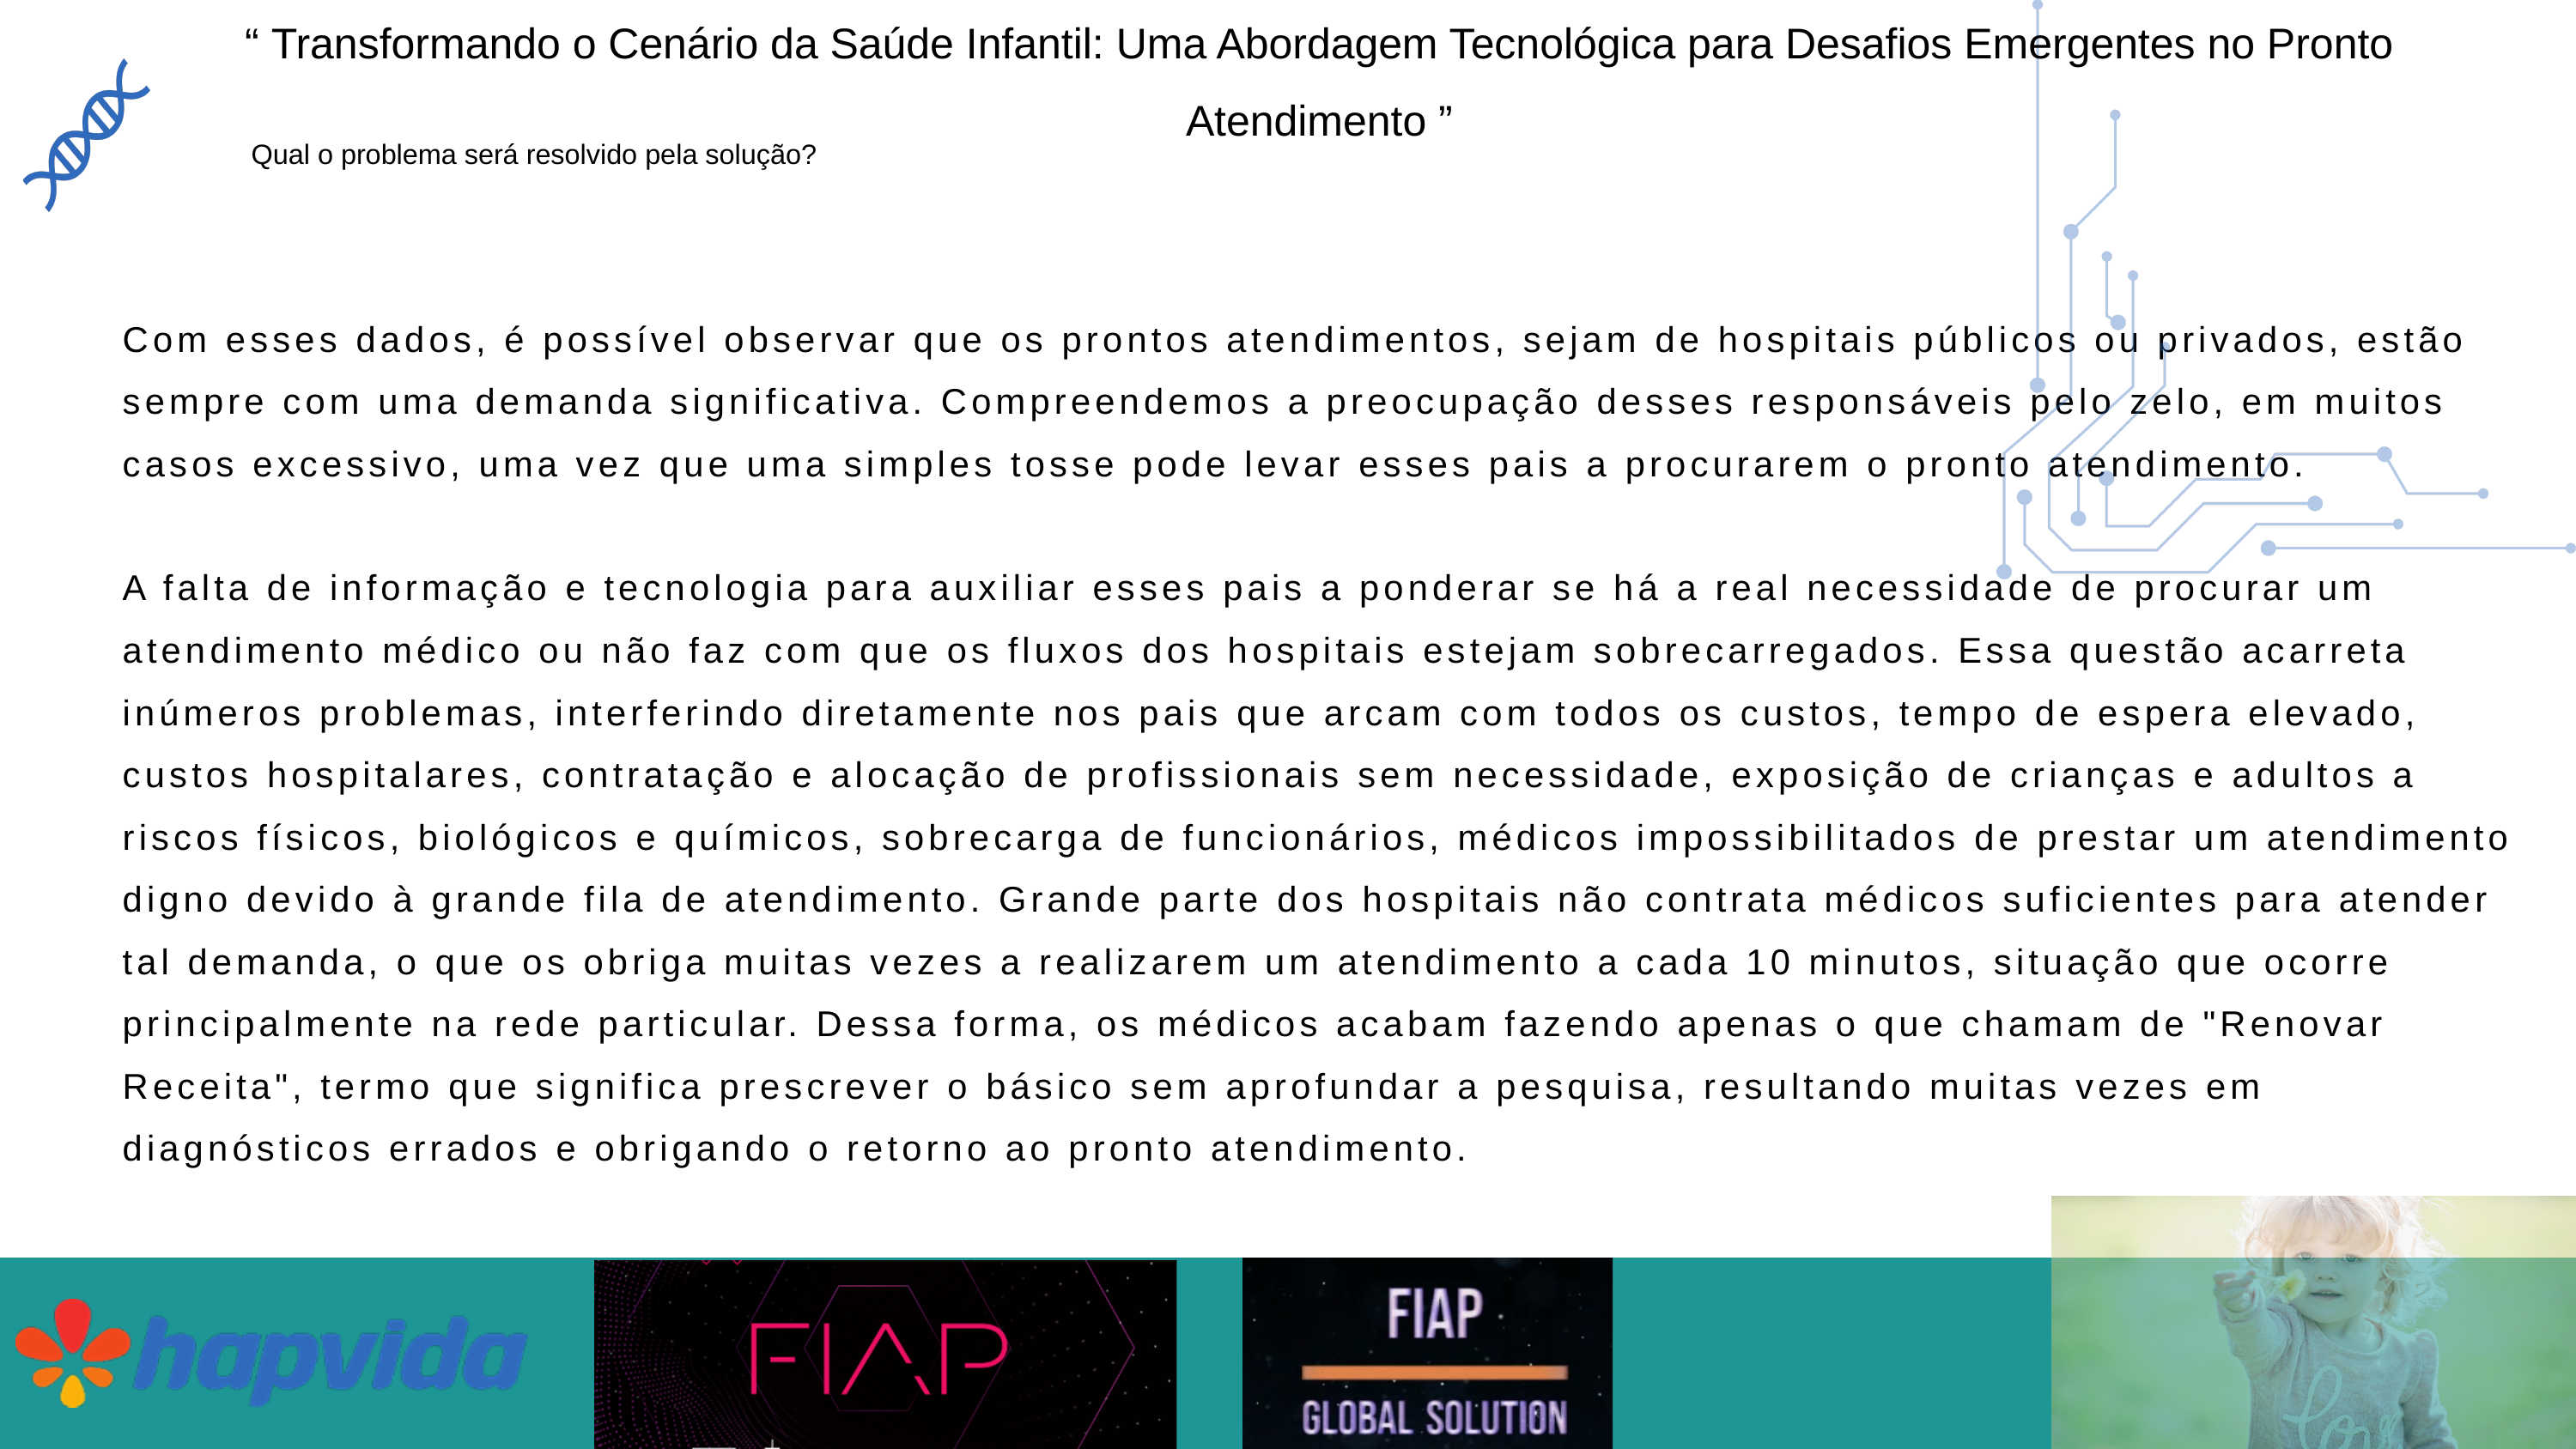

“ Transformando o Cenário da Saúde Infantil: Uma Abordagem Tecnológica para Desafios Emergentes no Pronto Atendimento ”

Qual o problema será resolvido pela solução?
Com esses dados, é possível observar que os prontos atendimentos, sejam de hospitais públicos ou privados, estão sempre com uma demanda significativa. Compreendemos a preocupação desses responsáveis pelo zelo, em muitos casos excessivo, uma vez que uma simples tosse pode levar esses pais a procurarem o pronto atendimento.

A falta de informação e tecnologia para auxiliar esses pais a ponderar se há a real necessidade de procurar um atendimento médico ou não faz com que os fluxos dos hospitais estejam sobrecarregados. Essa questão acarreta inúmeros problemas, interferindo diretamente nos pais que arcam com todos os custos, tempo de espera elevado, custos hospitalares, contratação e alocação de profissionais sem necessidade, exposição de crianças e adultos a riscos físicos, biológicos e químicos, sobrecarga de funcionários, médicos impossibilitados de prestar um atendimento digno devido à grande fila de atendimento. Grande parte dos hospitais não contrata médicos suficientes para atender tal demanda, o que os obriga muitas vezes a realizarem um atendimento a cada 10 minutos, situação que ocorre principalmente na rede particular. Dessa forma, os médicos acabam fazendo apenas o que chamam de "Renovar Receita", termo que significa prescrever o básico sem aprofundar a pesquisa, resultando muitas vezes em diagnósticos errados e obrigando o retorno ao pronto atendimento.